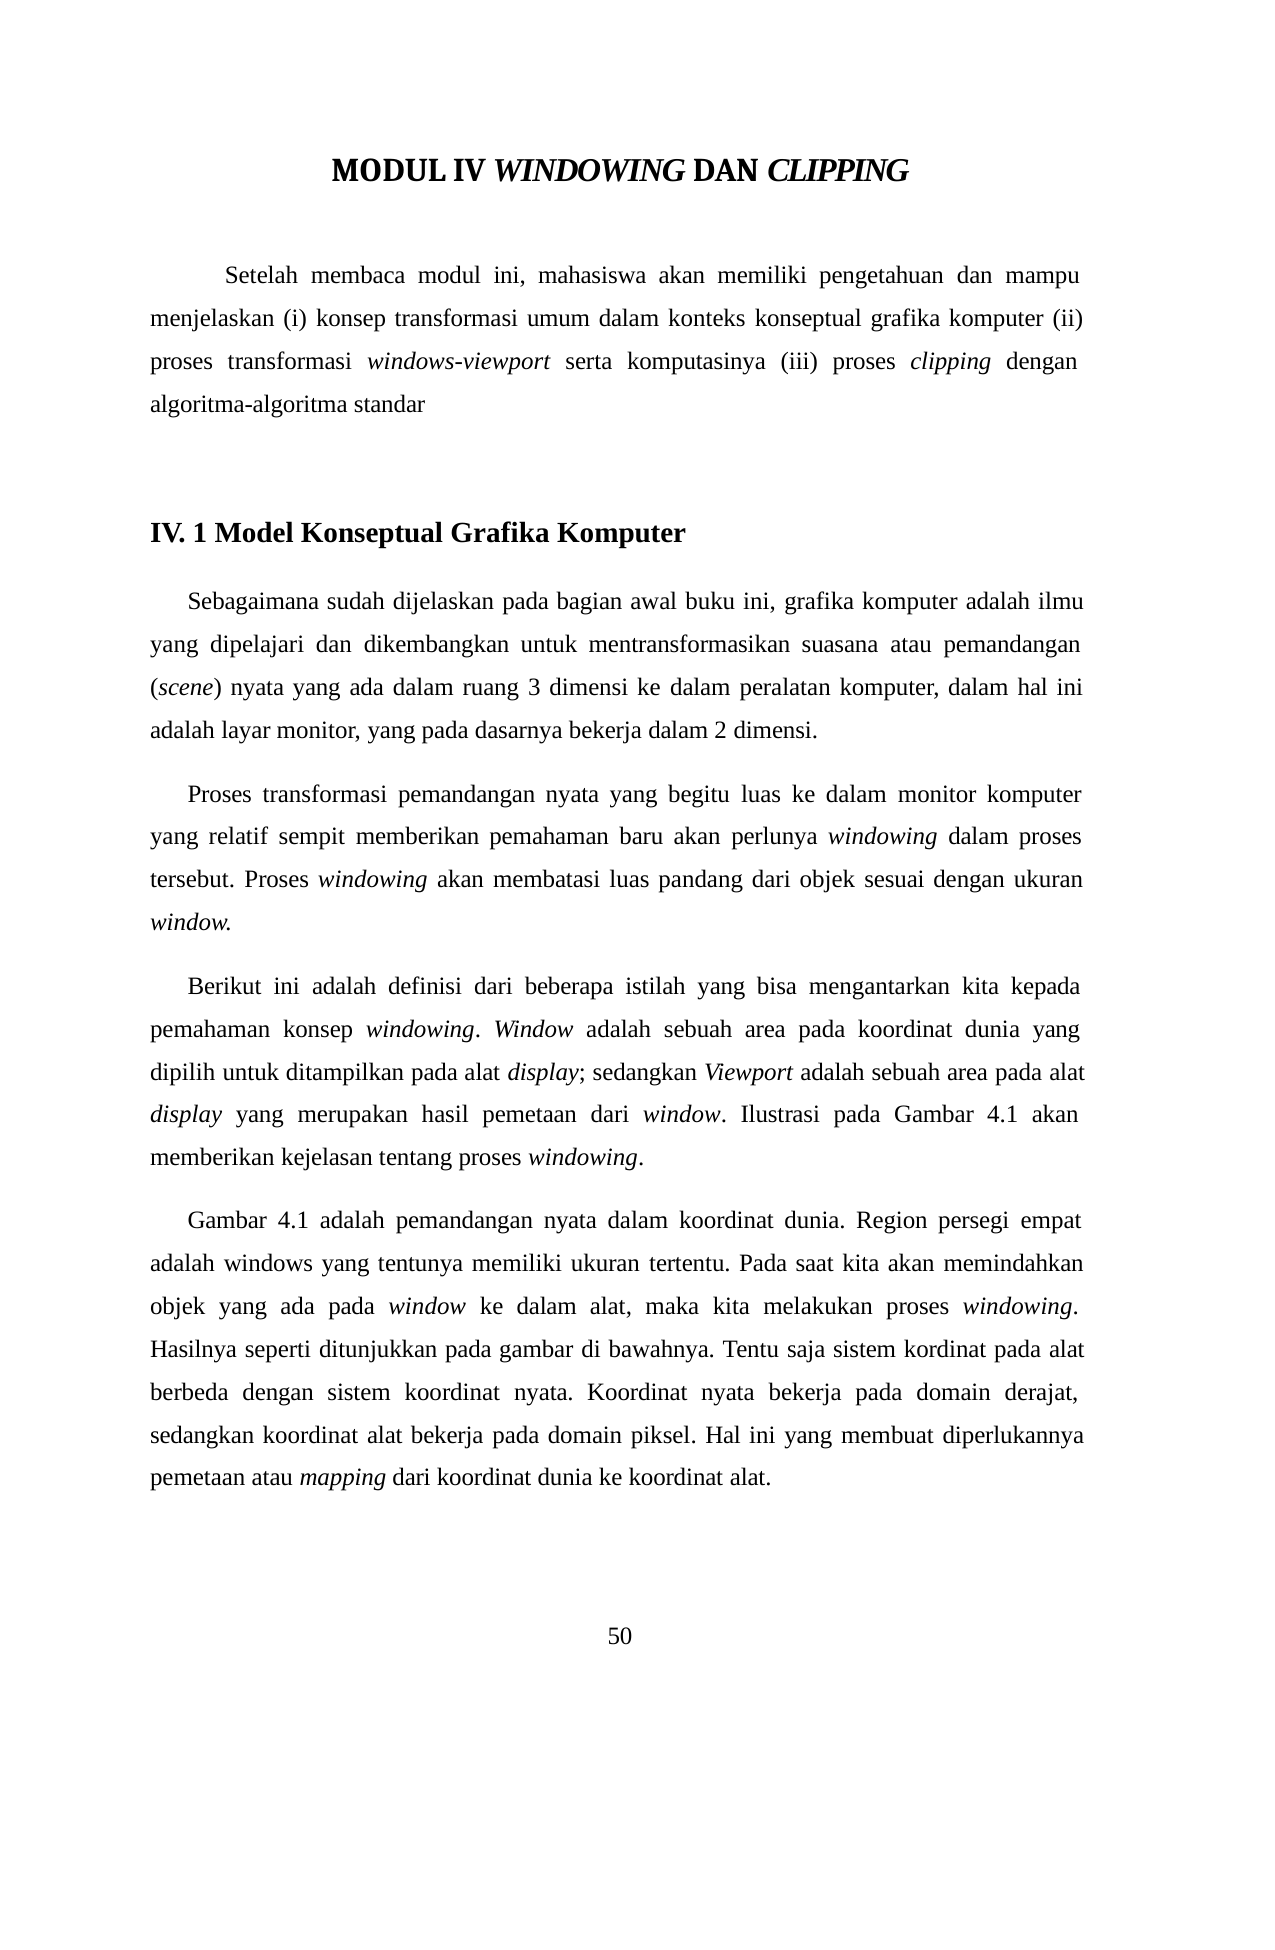

MODUL IV WINDOWING DAN CLIPPING

Setelah membaca modul ini, mahasiswa akan memiliki pengetahuan dan mampu  menjelaskan (i) konsep transformasi umum dalam konteks konseptual grafika komputer (ii)  proses transformasi windows-viewport serta komputasinya (iii) proses clipping dengan  algoritma-algoritma standar
IV. 1 Model Konseptual Grafika Komputer
Sebagaimana sudah dijelaskan pada bagian awal buku ini, grafika komputer adalah ilmu  yang dipelajari dan dikembangkan untuk mentransformasikan suasana atau pemandangan  (scene) nyata yang ada dalam ruang 3 dimensi ke dalam peralatan komputer, dalam hal ini  adalah layar monitor, yang pada dasarnya bekerja dalam 2 dimensi.
Proses transformasi pemandangan nyata yang begitu luas ke dalam monitor komputer  yang relatif sempit memberikan pemahaman baru akan perlunya windowing dalam proses  tersebut. Proses windowing akan membatasi luas pandang dari objek sesuai dengan ukuran  window.
Berikut ini adalah definisi dari beberapa istilah yang bisa mengantarkan kita kepada  pemahaman konsep windowing. Window adalah sebuah area pada koordinat dunia yang  dipilih untuk ditampilkan pada alat display; sedangkan Viewport adalah sebuah area pada alat  display yang merupakan hasil pemetaan dari window. Ilustrasi pada Gambar 4.1 akan  memberikan kejelasan tentang proses windowing.
Gambar 4.1 adalah pemandangan nyata dalam koordinat dunia. Region persegi empat  adalah windows yang tentunya memiliki ukuran tertentu. Pada saat kita akan memindahkan  objek yang ada pada window ke dalam alat, maka kita melakukan proses windowing.  Hasilnya seperti ditunjukkan pada gambar di bawahnya. Tentu saja sistem kordinat pada alat  berbeda dengan sistem koordinat nyata. Koordinat nyata bekerja pada domain derajat,  sedangkan koordinat alat bekerja pada domain piksel. Hal ini yang membuat diperlukannya  pemetaan atau mapping dari koordinat dunia ke koordinat alat.
50